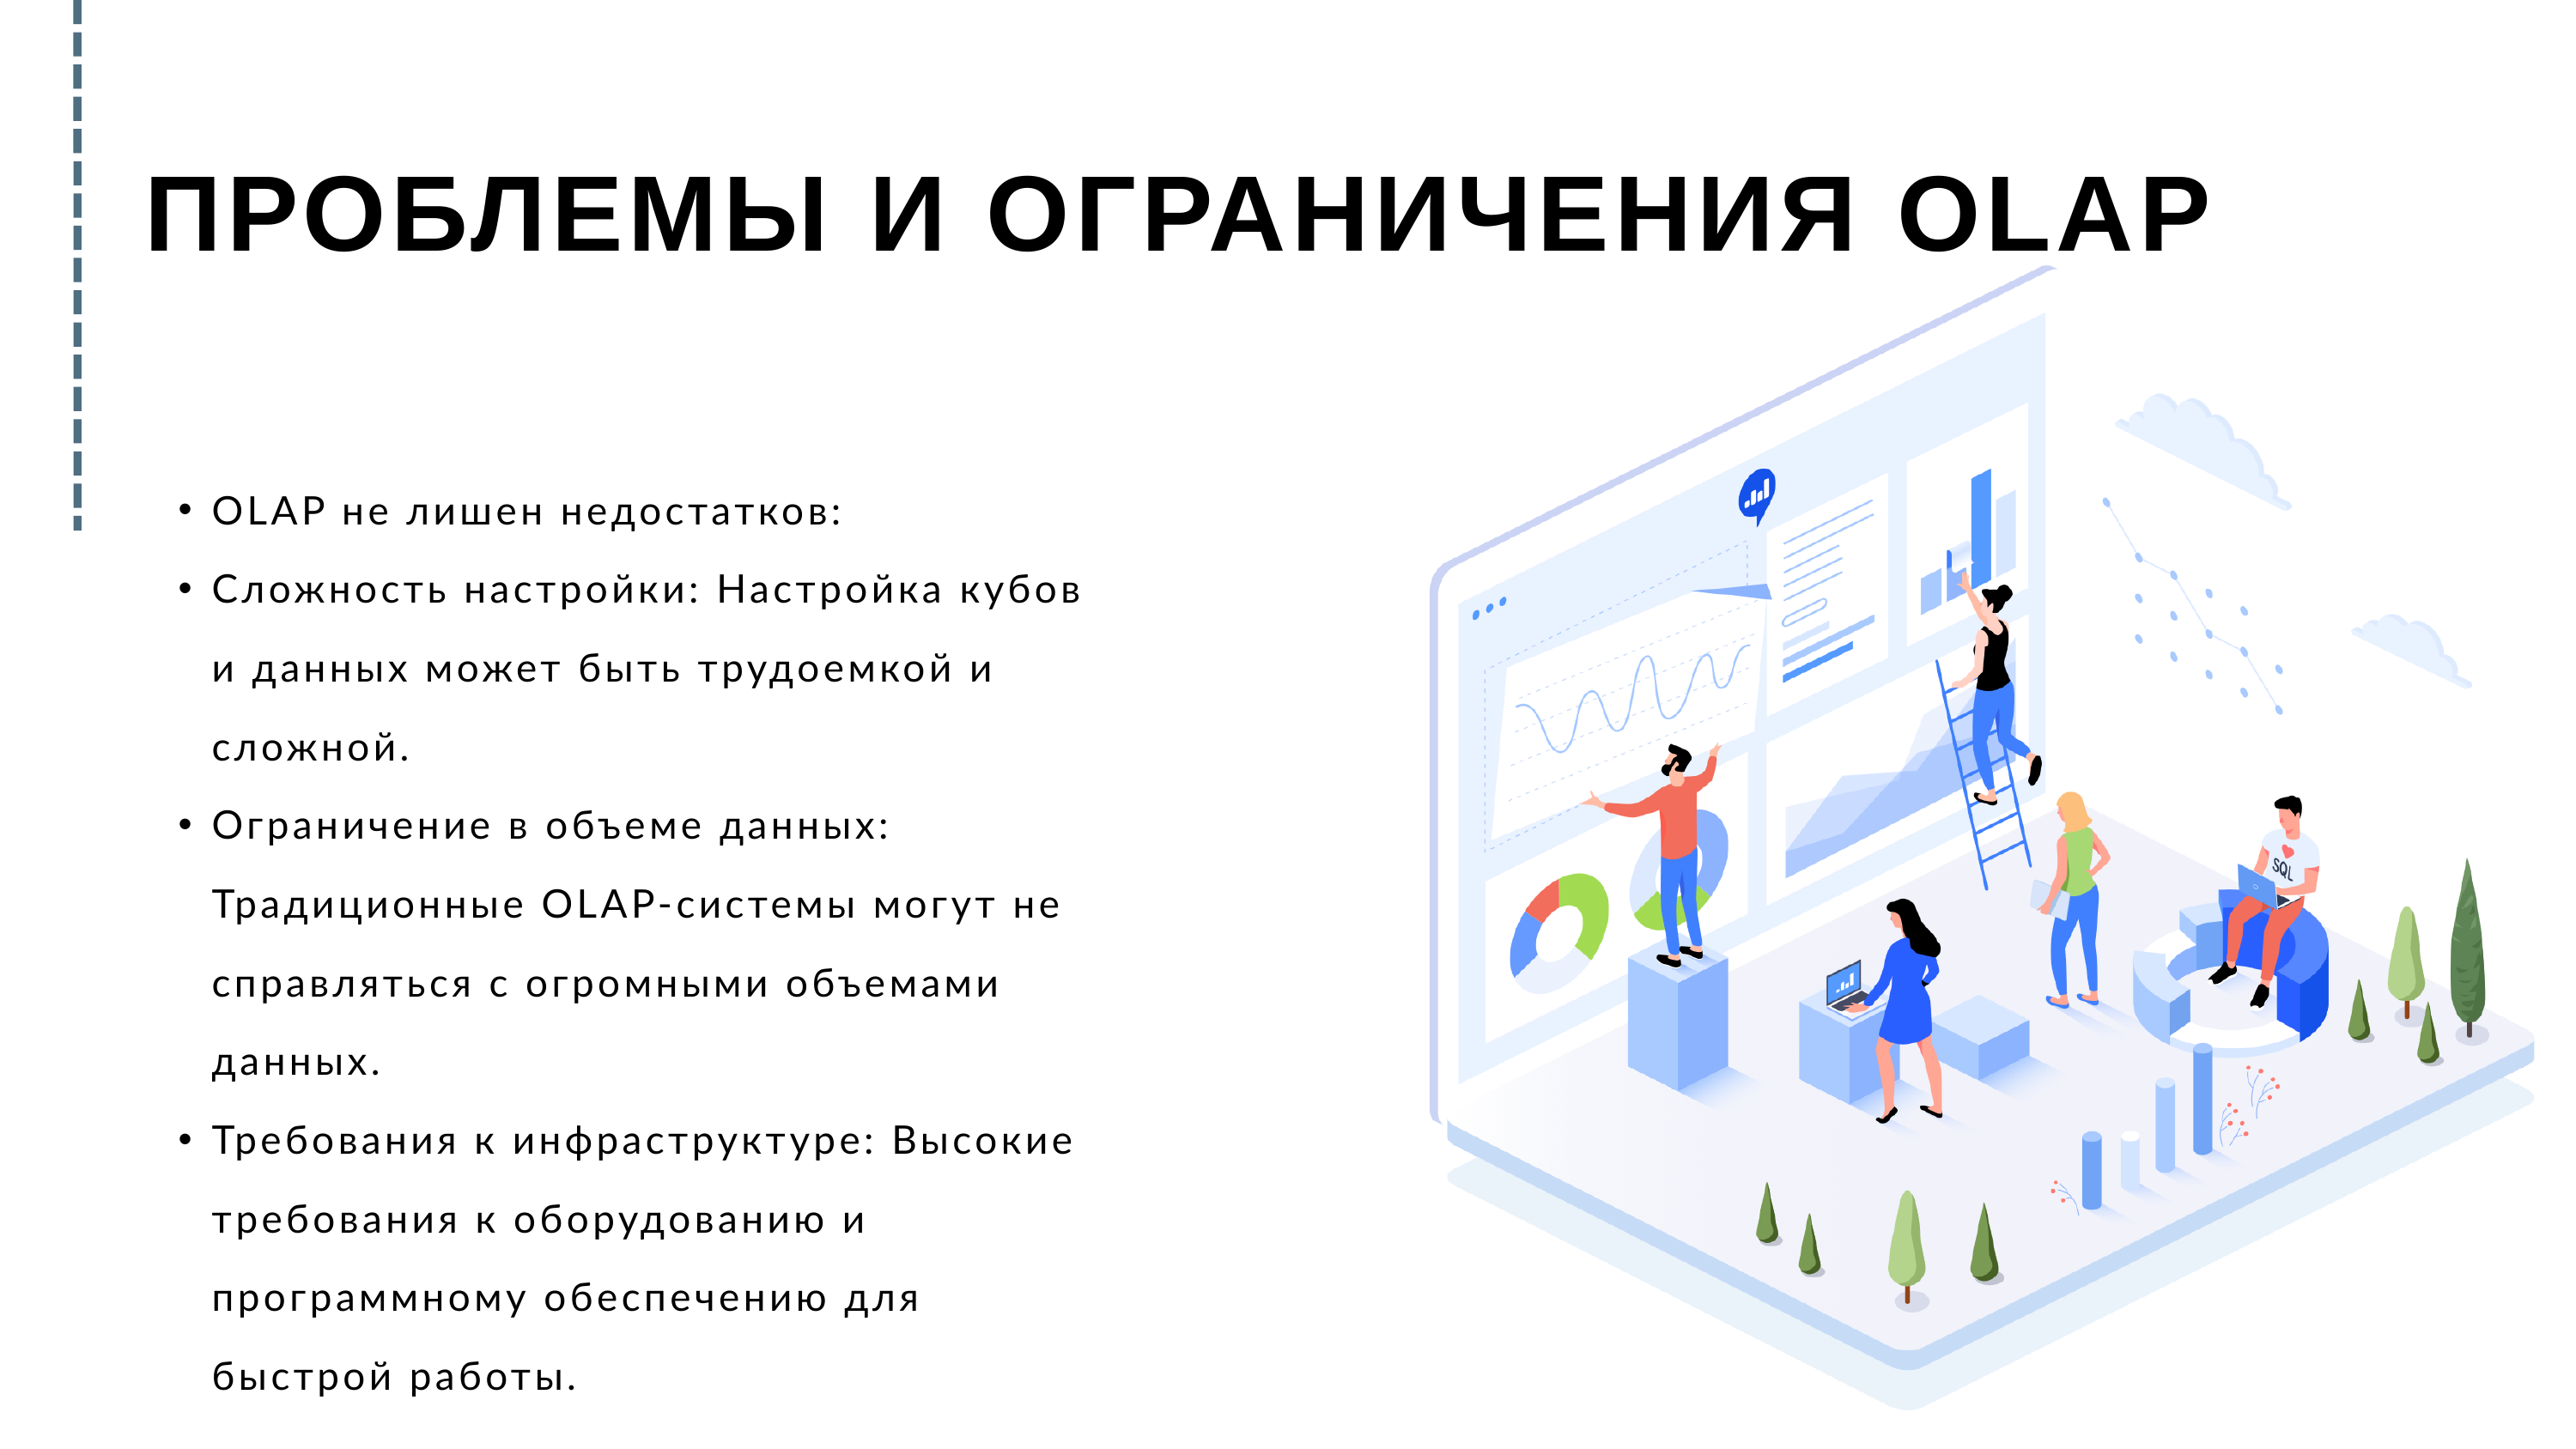

ПРОБЛЕМЫ И ОГРАНИЧЕНИЯ OLAP

OLAP не лишен недостатков:
Сложность настройки: Настройка кубов и данных может быть трудоемкой и сложной.
Ограничение в объеме данных: Традиционные OLAP-системы могут не справляться с огромными объемами данных.
Требования к инфраструктуре: Высокие требования к оборудованию и программному обеспечению для быстрой работы.